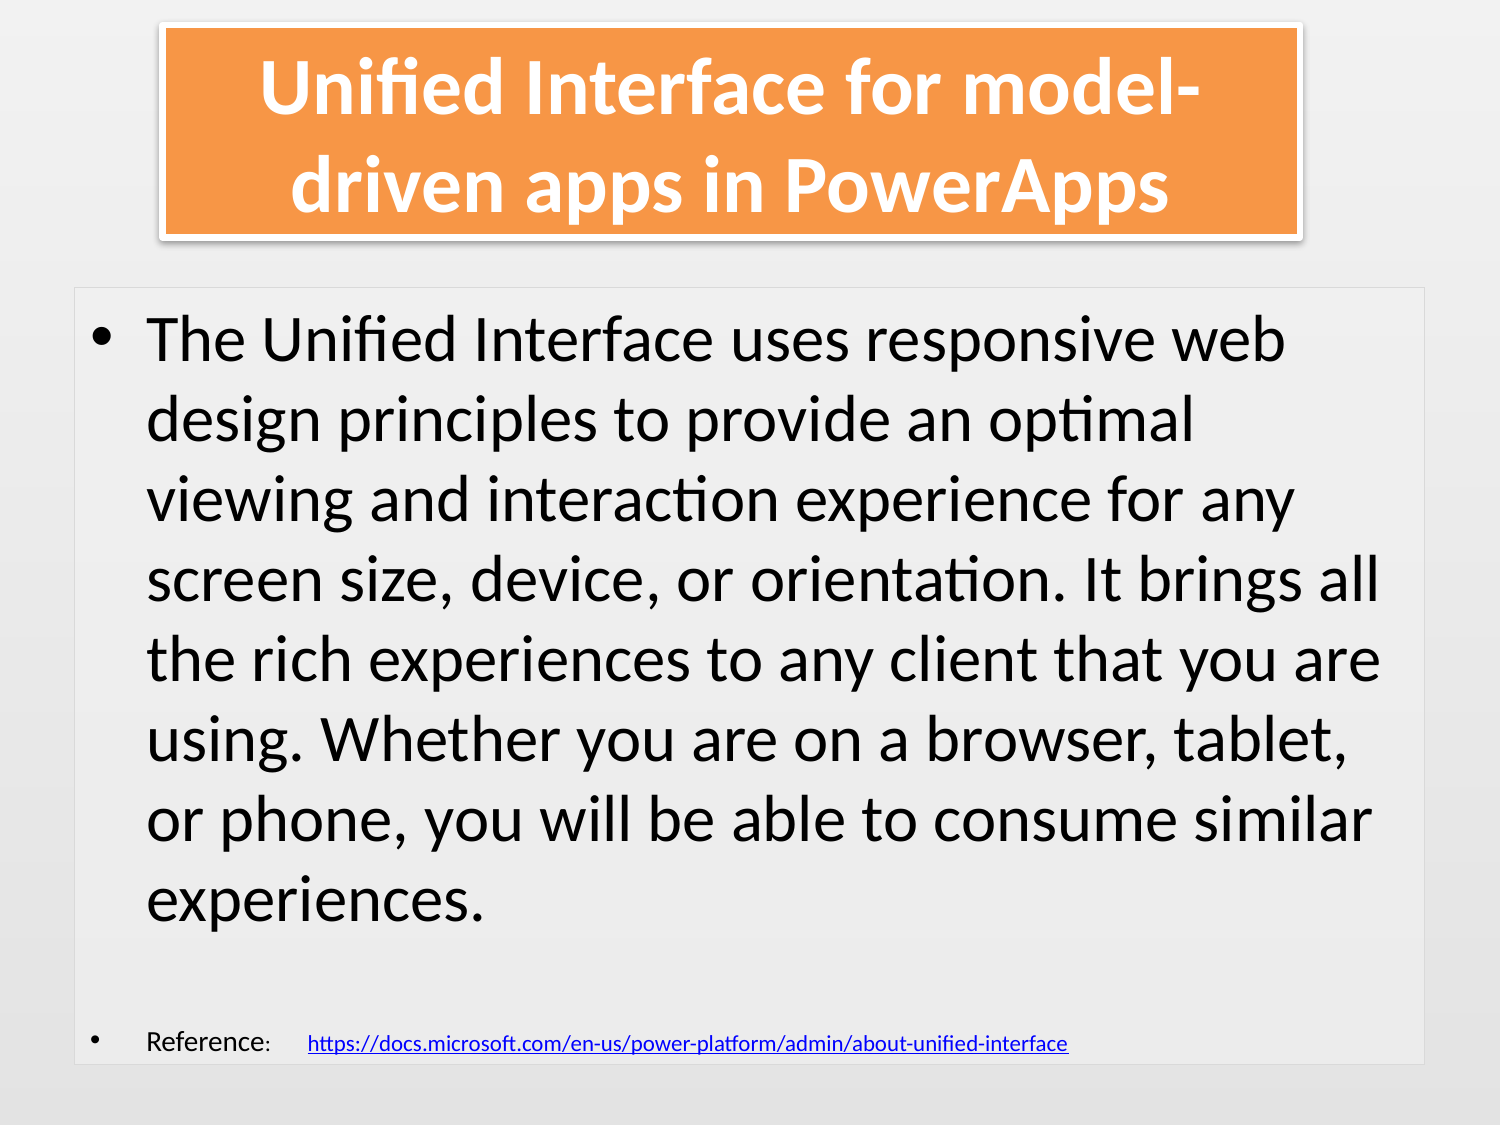

# Unified Interface for model-driven apps in PowerApps
The Unified Interface uses responsive web design principles to provide an optimal viewing and interaction experience for any screen size, device, or orientation. It brings all the rich experiences to any client that you are using. Whether you are on a browser, tablet, or phone, you will be able to consume similar experiences.

Reference:       https://docs.microsoft.com/en-us/power-platform/admin/about-unified-interface